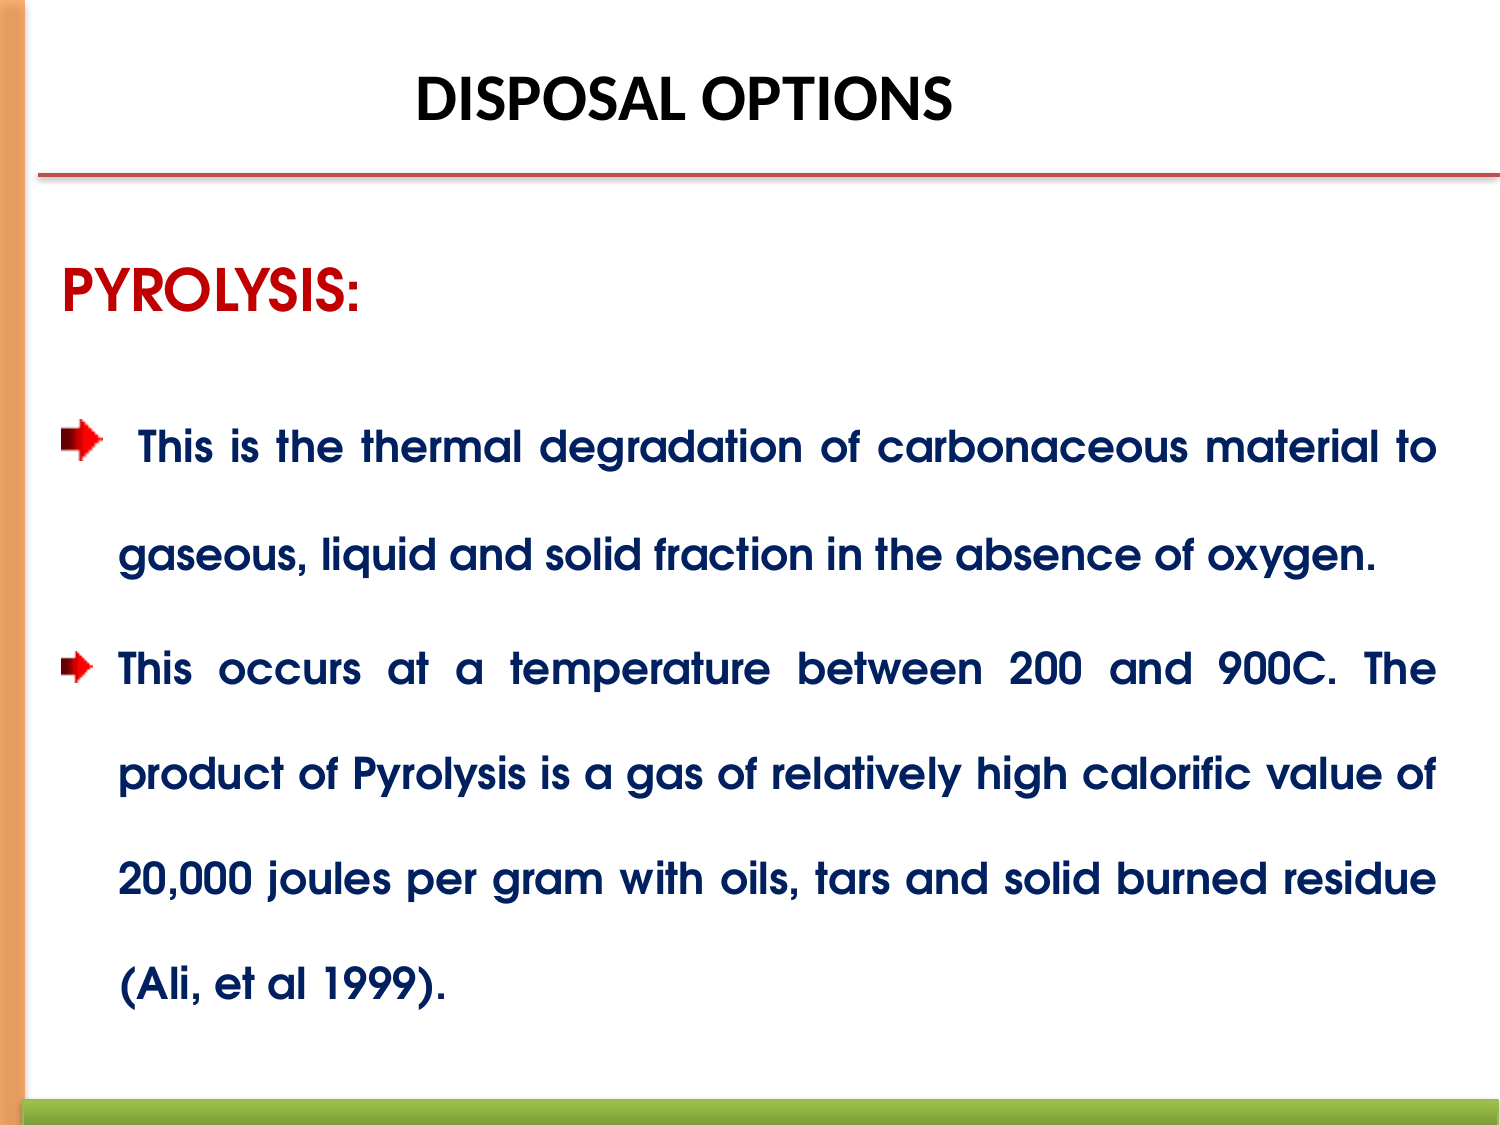

DISPOSAL OPTIONS
PYROLYSIS:
 This is the thermal degradation of carbonaceous material to gaseous, liquid and solid fraction in the absence of oxygen.
This occurs at a temperature between 200 and 900C. The product of Pyrolysis is a gas of relatively high calorific value of 20,000 joules per gram with oils, tars and solid burned residue (Ali, et al 1999).